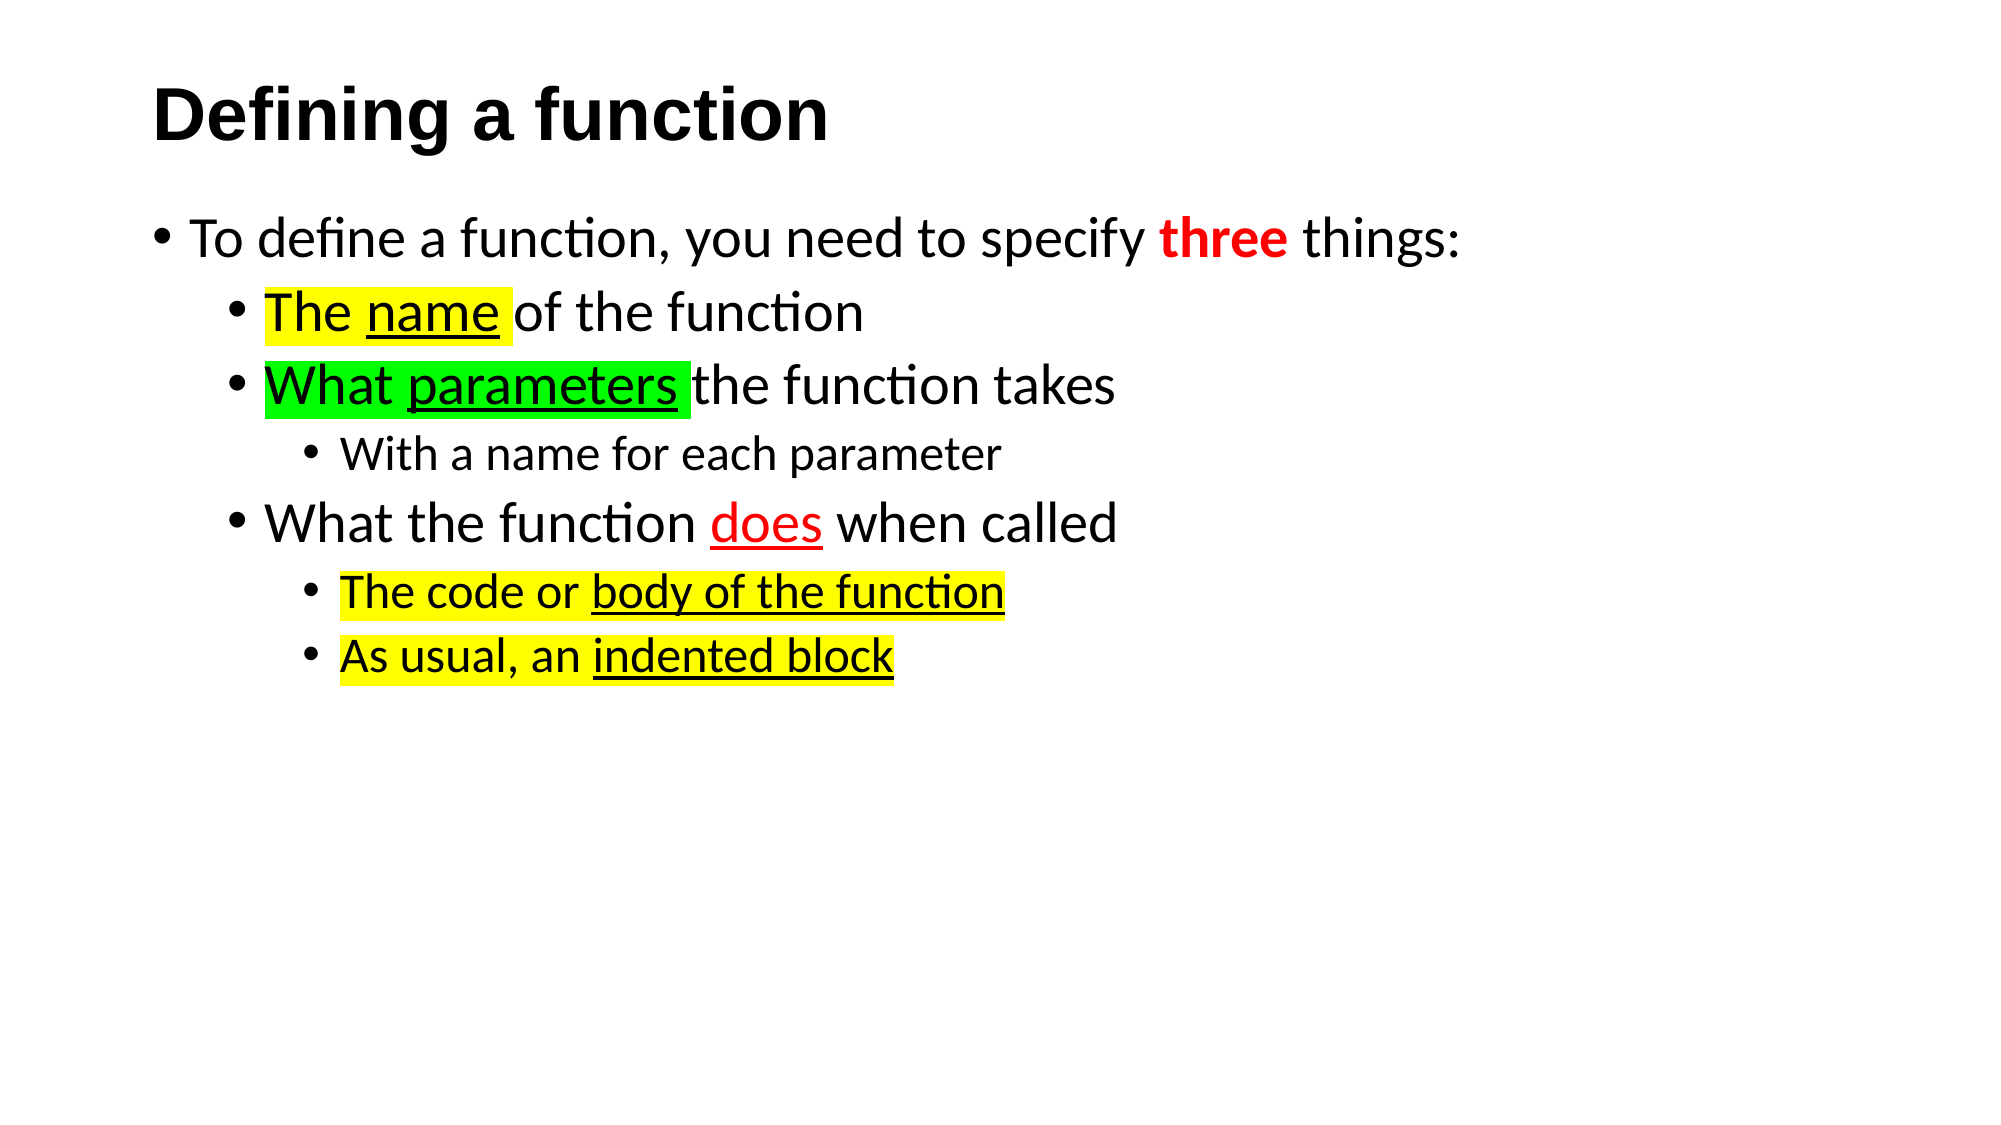

# Defining a function
To define a function, you need to specify three things:
The name of the function
What parameters the function takes
With a name for each parameter
What the function does when called
The code or body of the function
As usual, an indented block